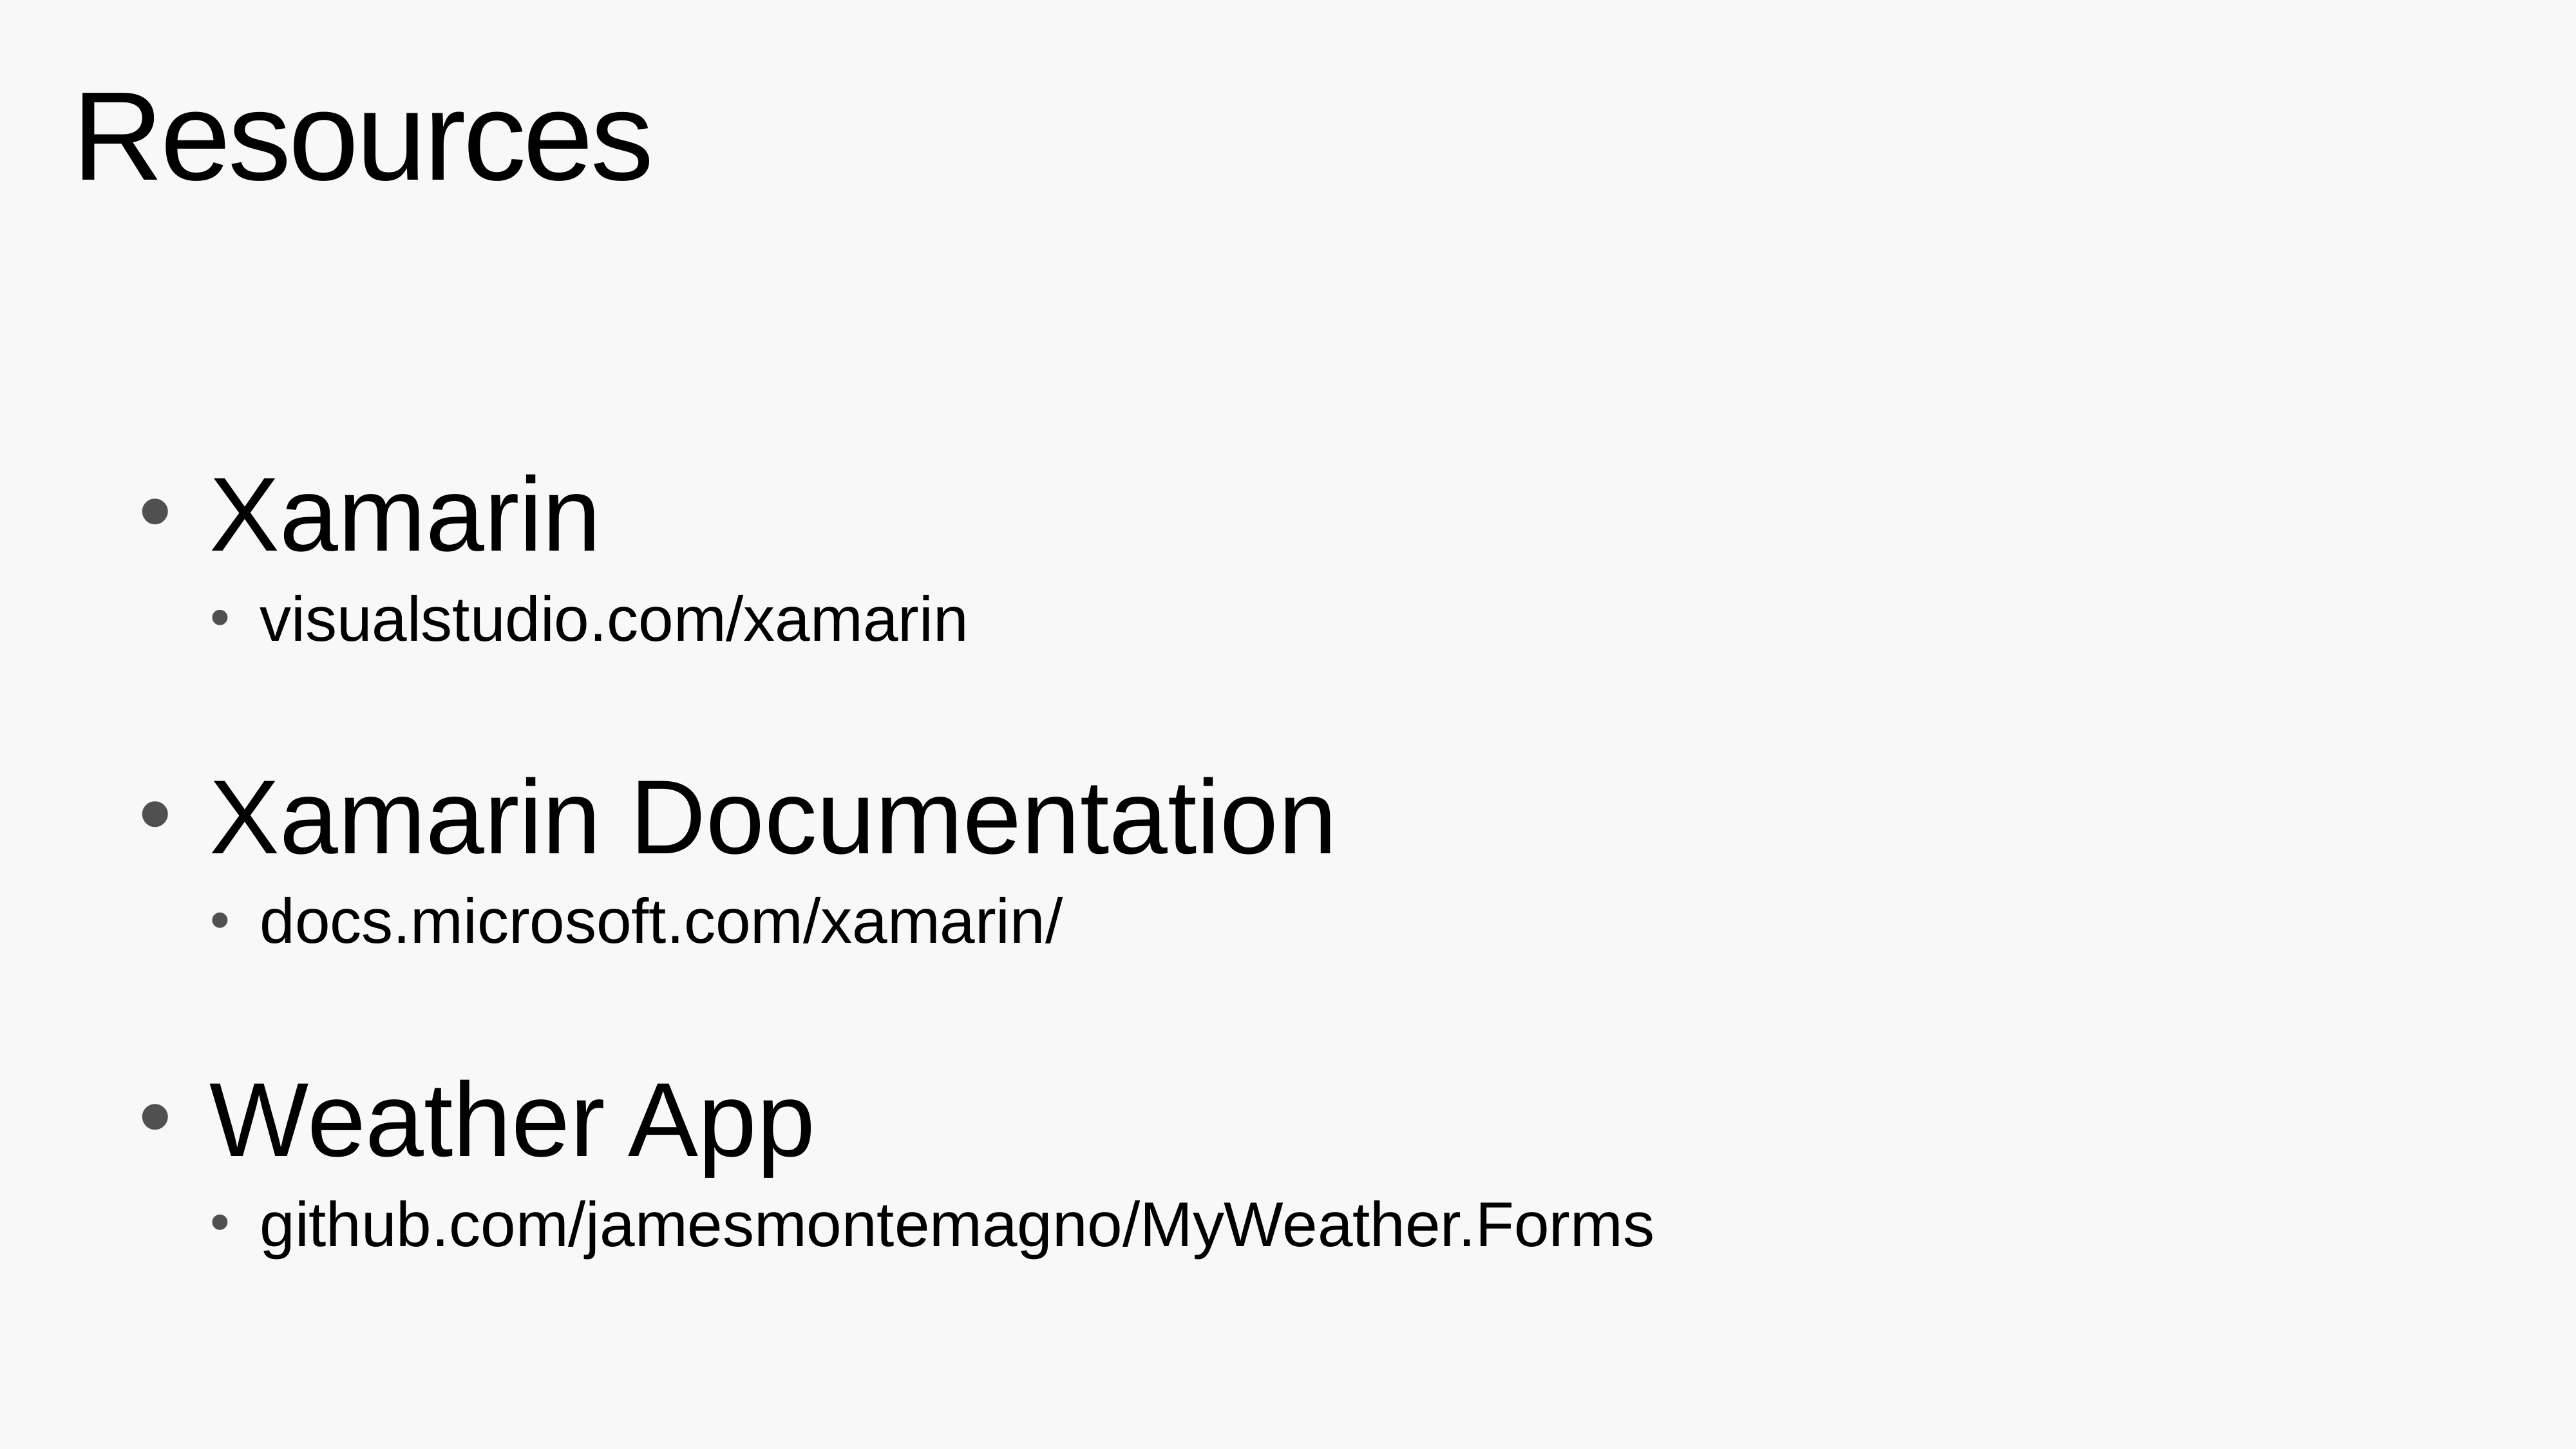

# Resources

Xamarin
visualstudio.com/xamarin

Xamarin Documentation
docs.microsoft.com/xamarin/

Weather App
github.com/jamesmontemagno/MyWeather.Forms